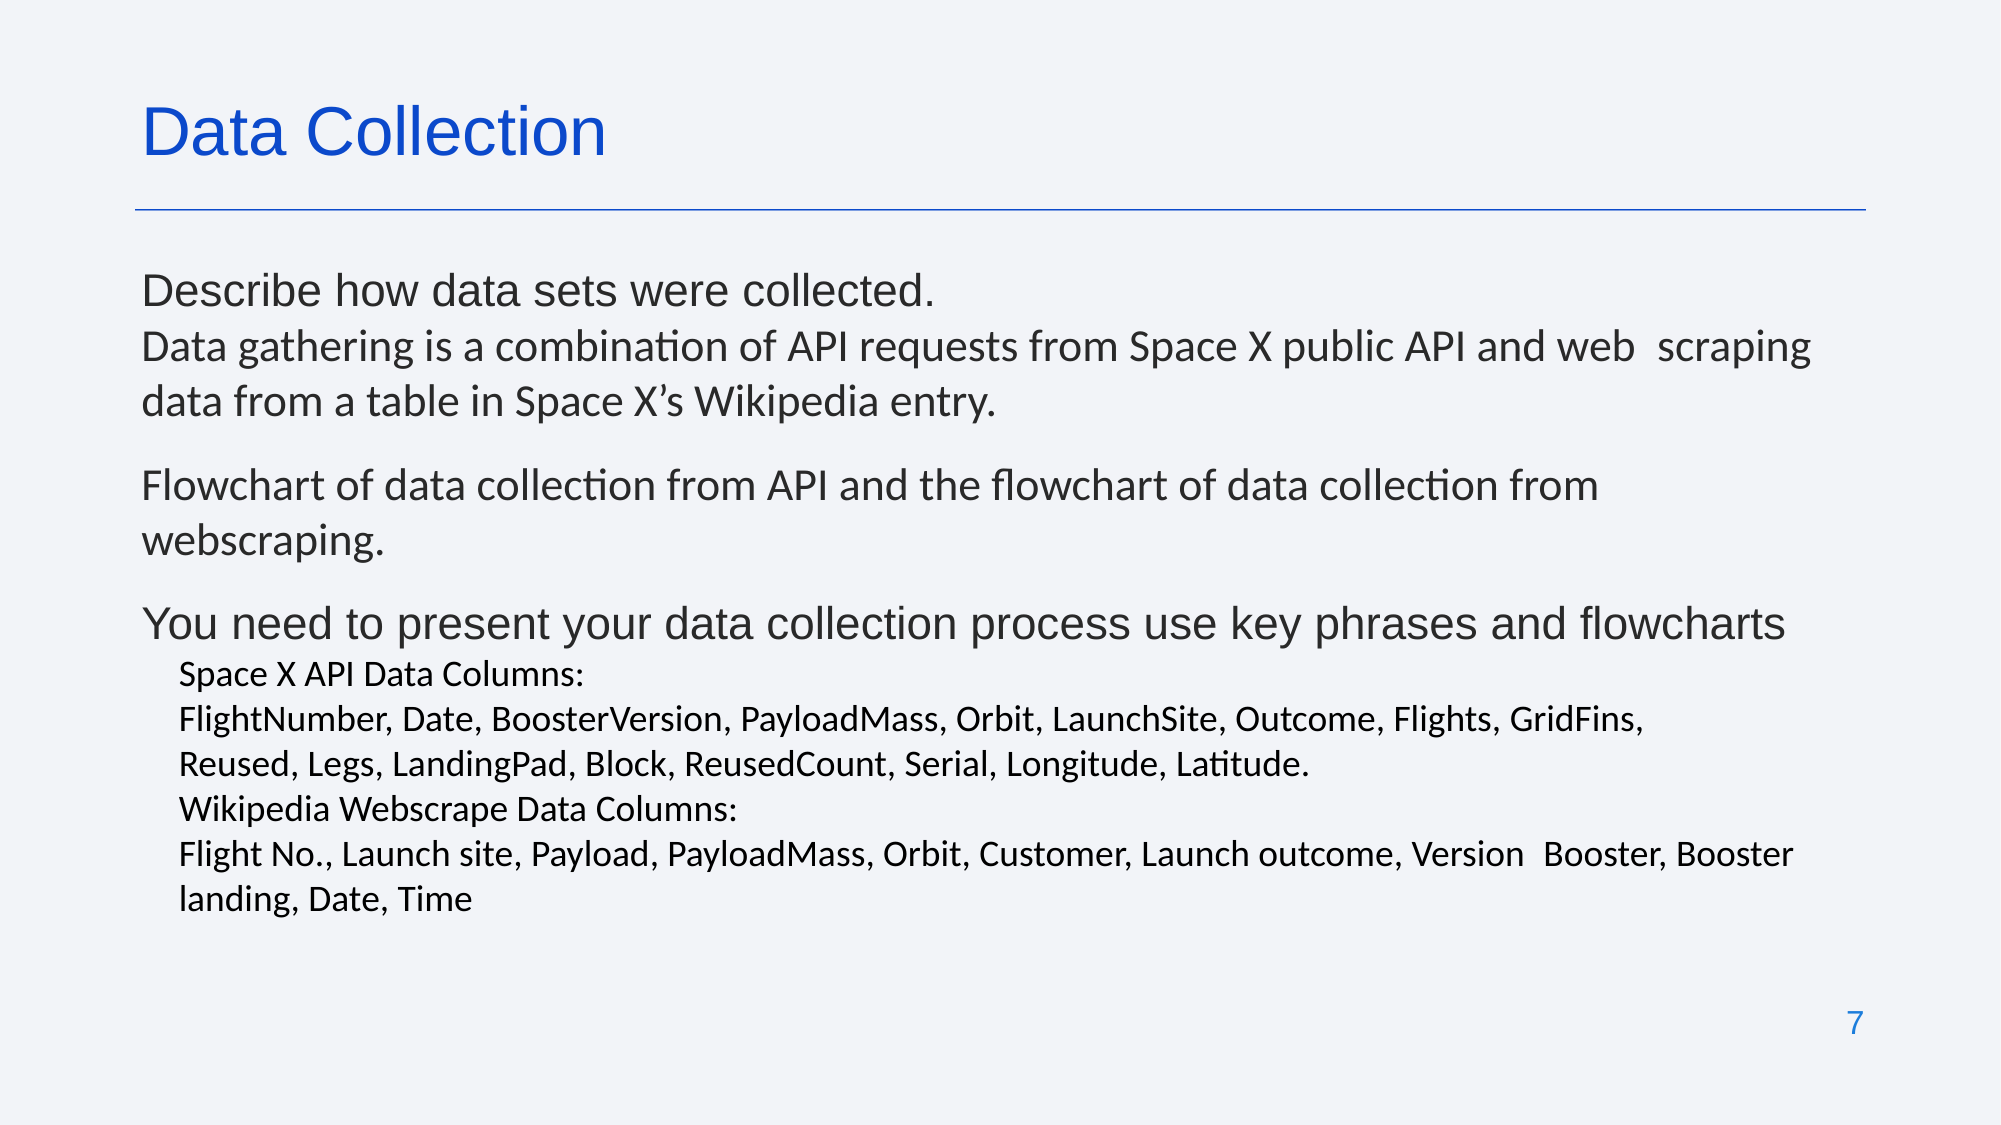

Data Collection
Describe how data sets were collected.
Data gathering is a combination of API requests from Space X public API and web  scraping data from a table in Space X’s Wikipedia entry.
Flowchart of data collection from API and the flowchart of data collection from webscraping.
You need to present your data collection process use key phrases and flowcharts
 Space X API Data Columns:
 FlightNumber, Date, BoosterVersion, PayloadMass, Orbit, LaunchSite, Outcome, Flights, GridFins,
 Reused, Legs, LandingPad, Block, ReusedCount, Serial, Longitude, Latitude.
 Wikipedia Webscrape Data Columns:
 Flight No., Launch site, Payload, PayloadMass, Orbit, Customer, Launch outcome, Version  Booster, Booster  landing, Date, Time
7